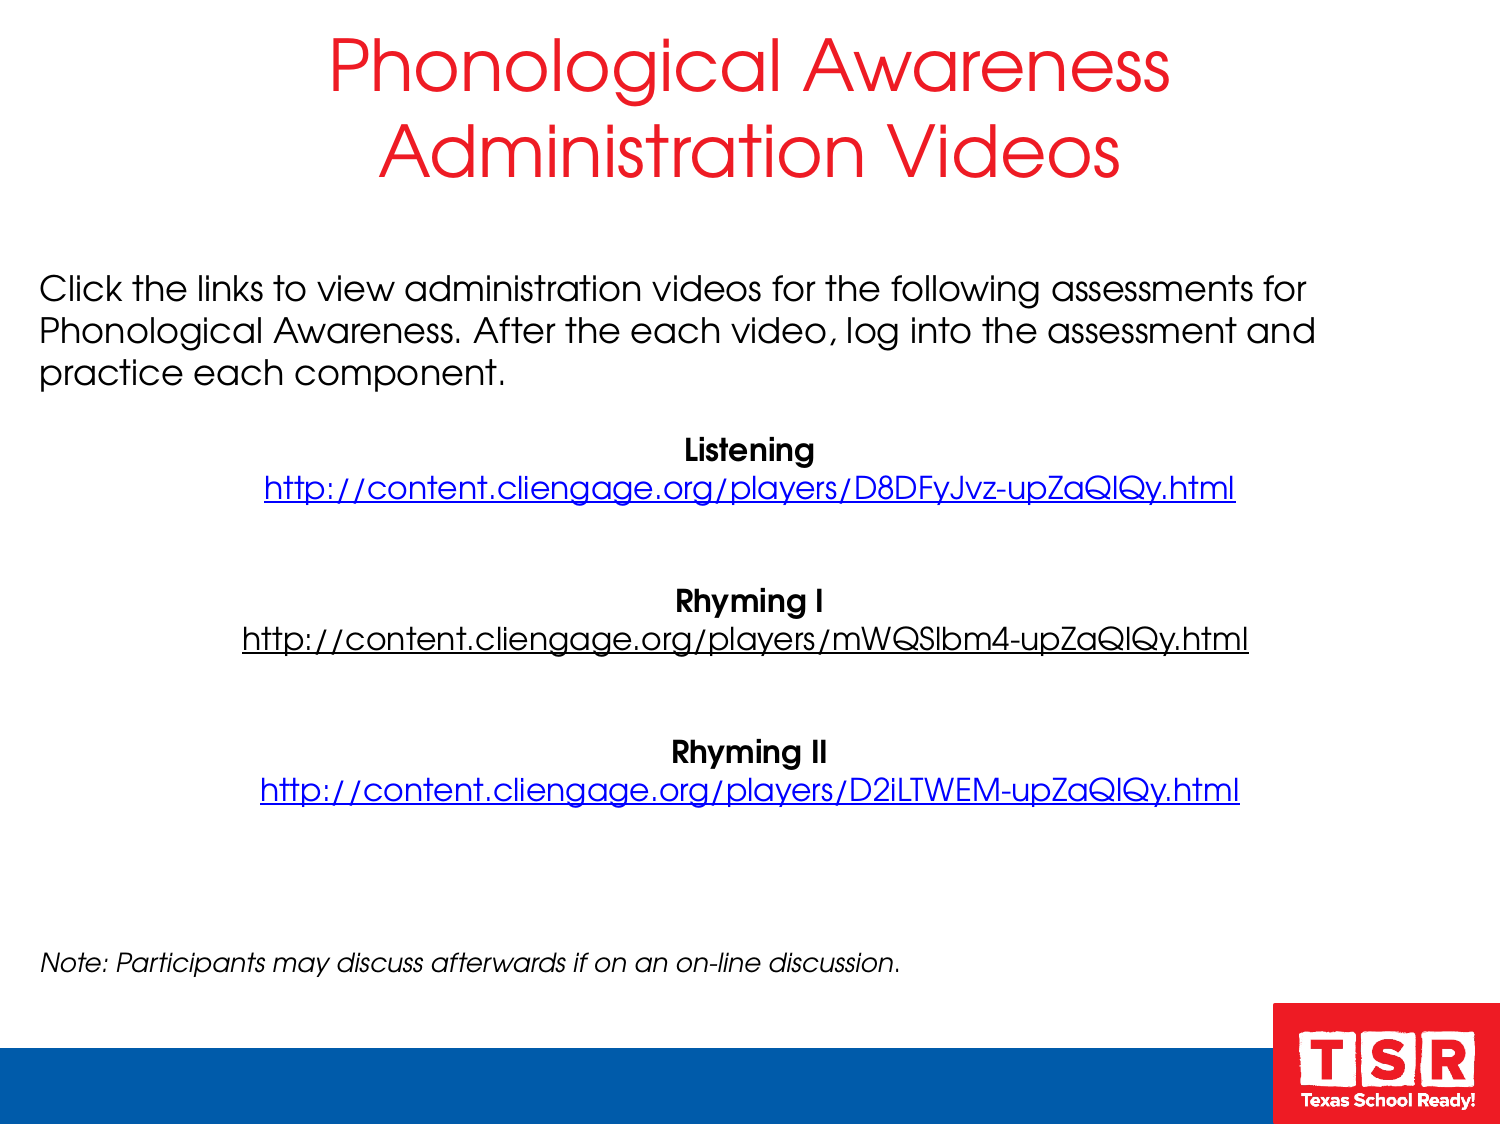

# Phonological Awareness Administration Videos

Click the links to view administration videos for the following assessments for Phonological Awareness. After the each video, log into the assessment and practice each component.

Listening
http://content.cliengage.org/players/D8DFyJvz-upZaQlQy.html

Rhyming I
http://content.cliengage.org/players/mWQSlbm4-upZaQlQy.html

Rhyming II
http://content.cliengage.org/players/D2iLTWEM-upZaQlQy.html

Note: Participants may discuss afterwards if on an on-line discussion.